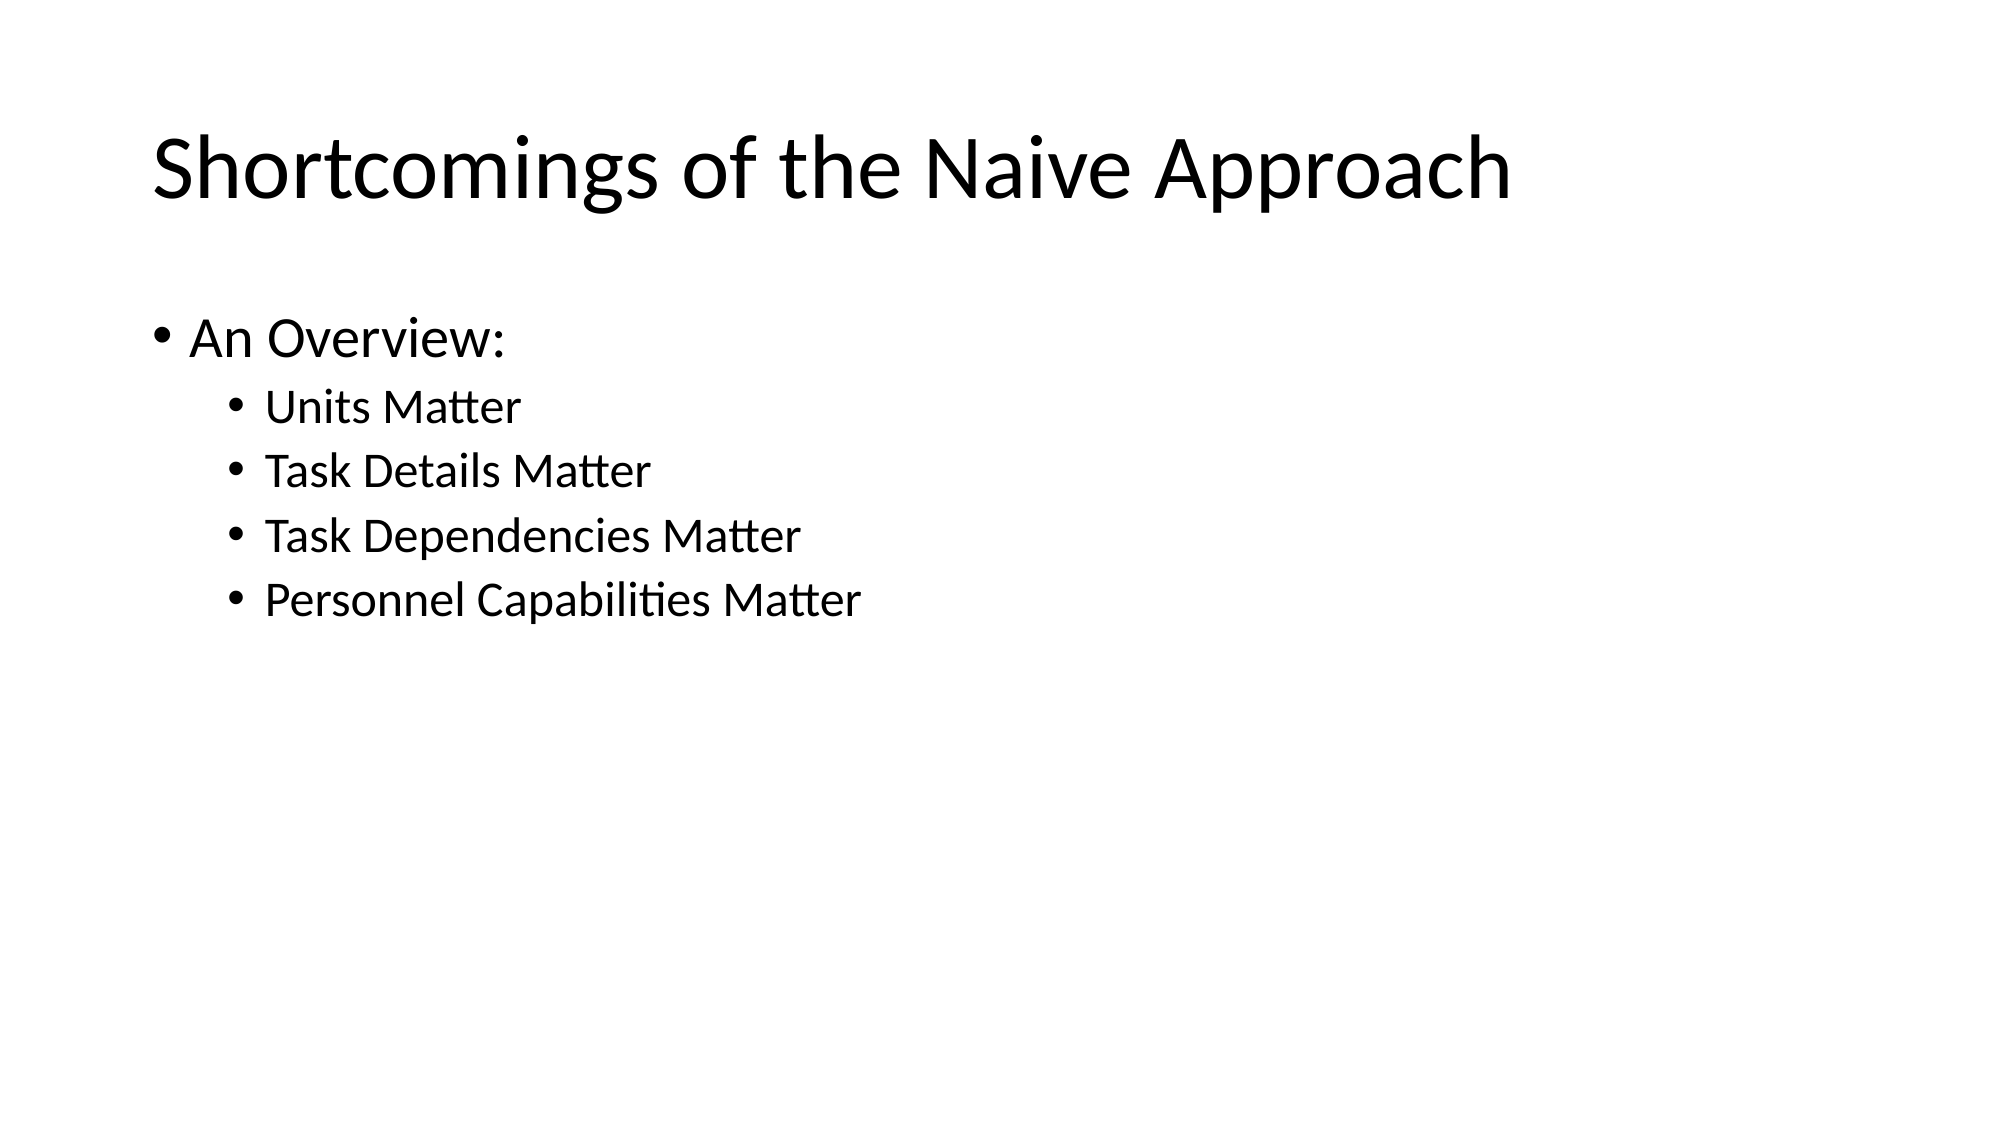

# Shortcomings of the Naive Approach
An Overview:
Units Matter
Task Details Matter
Task Dependencies Matter
Personnel Capabilities Matter